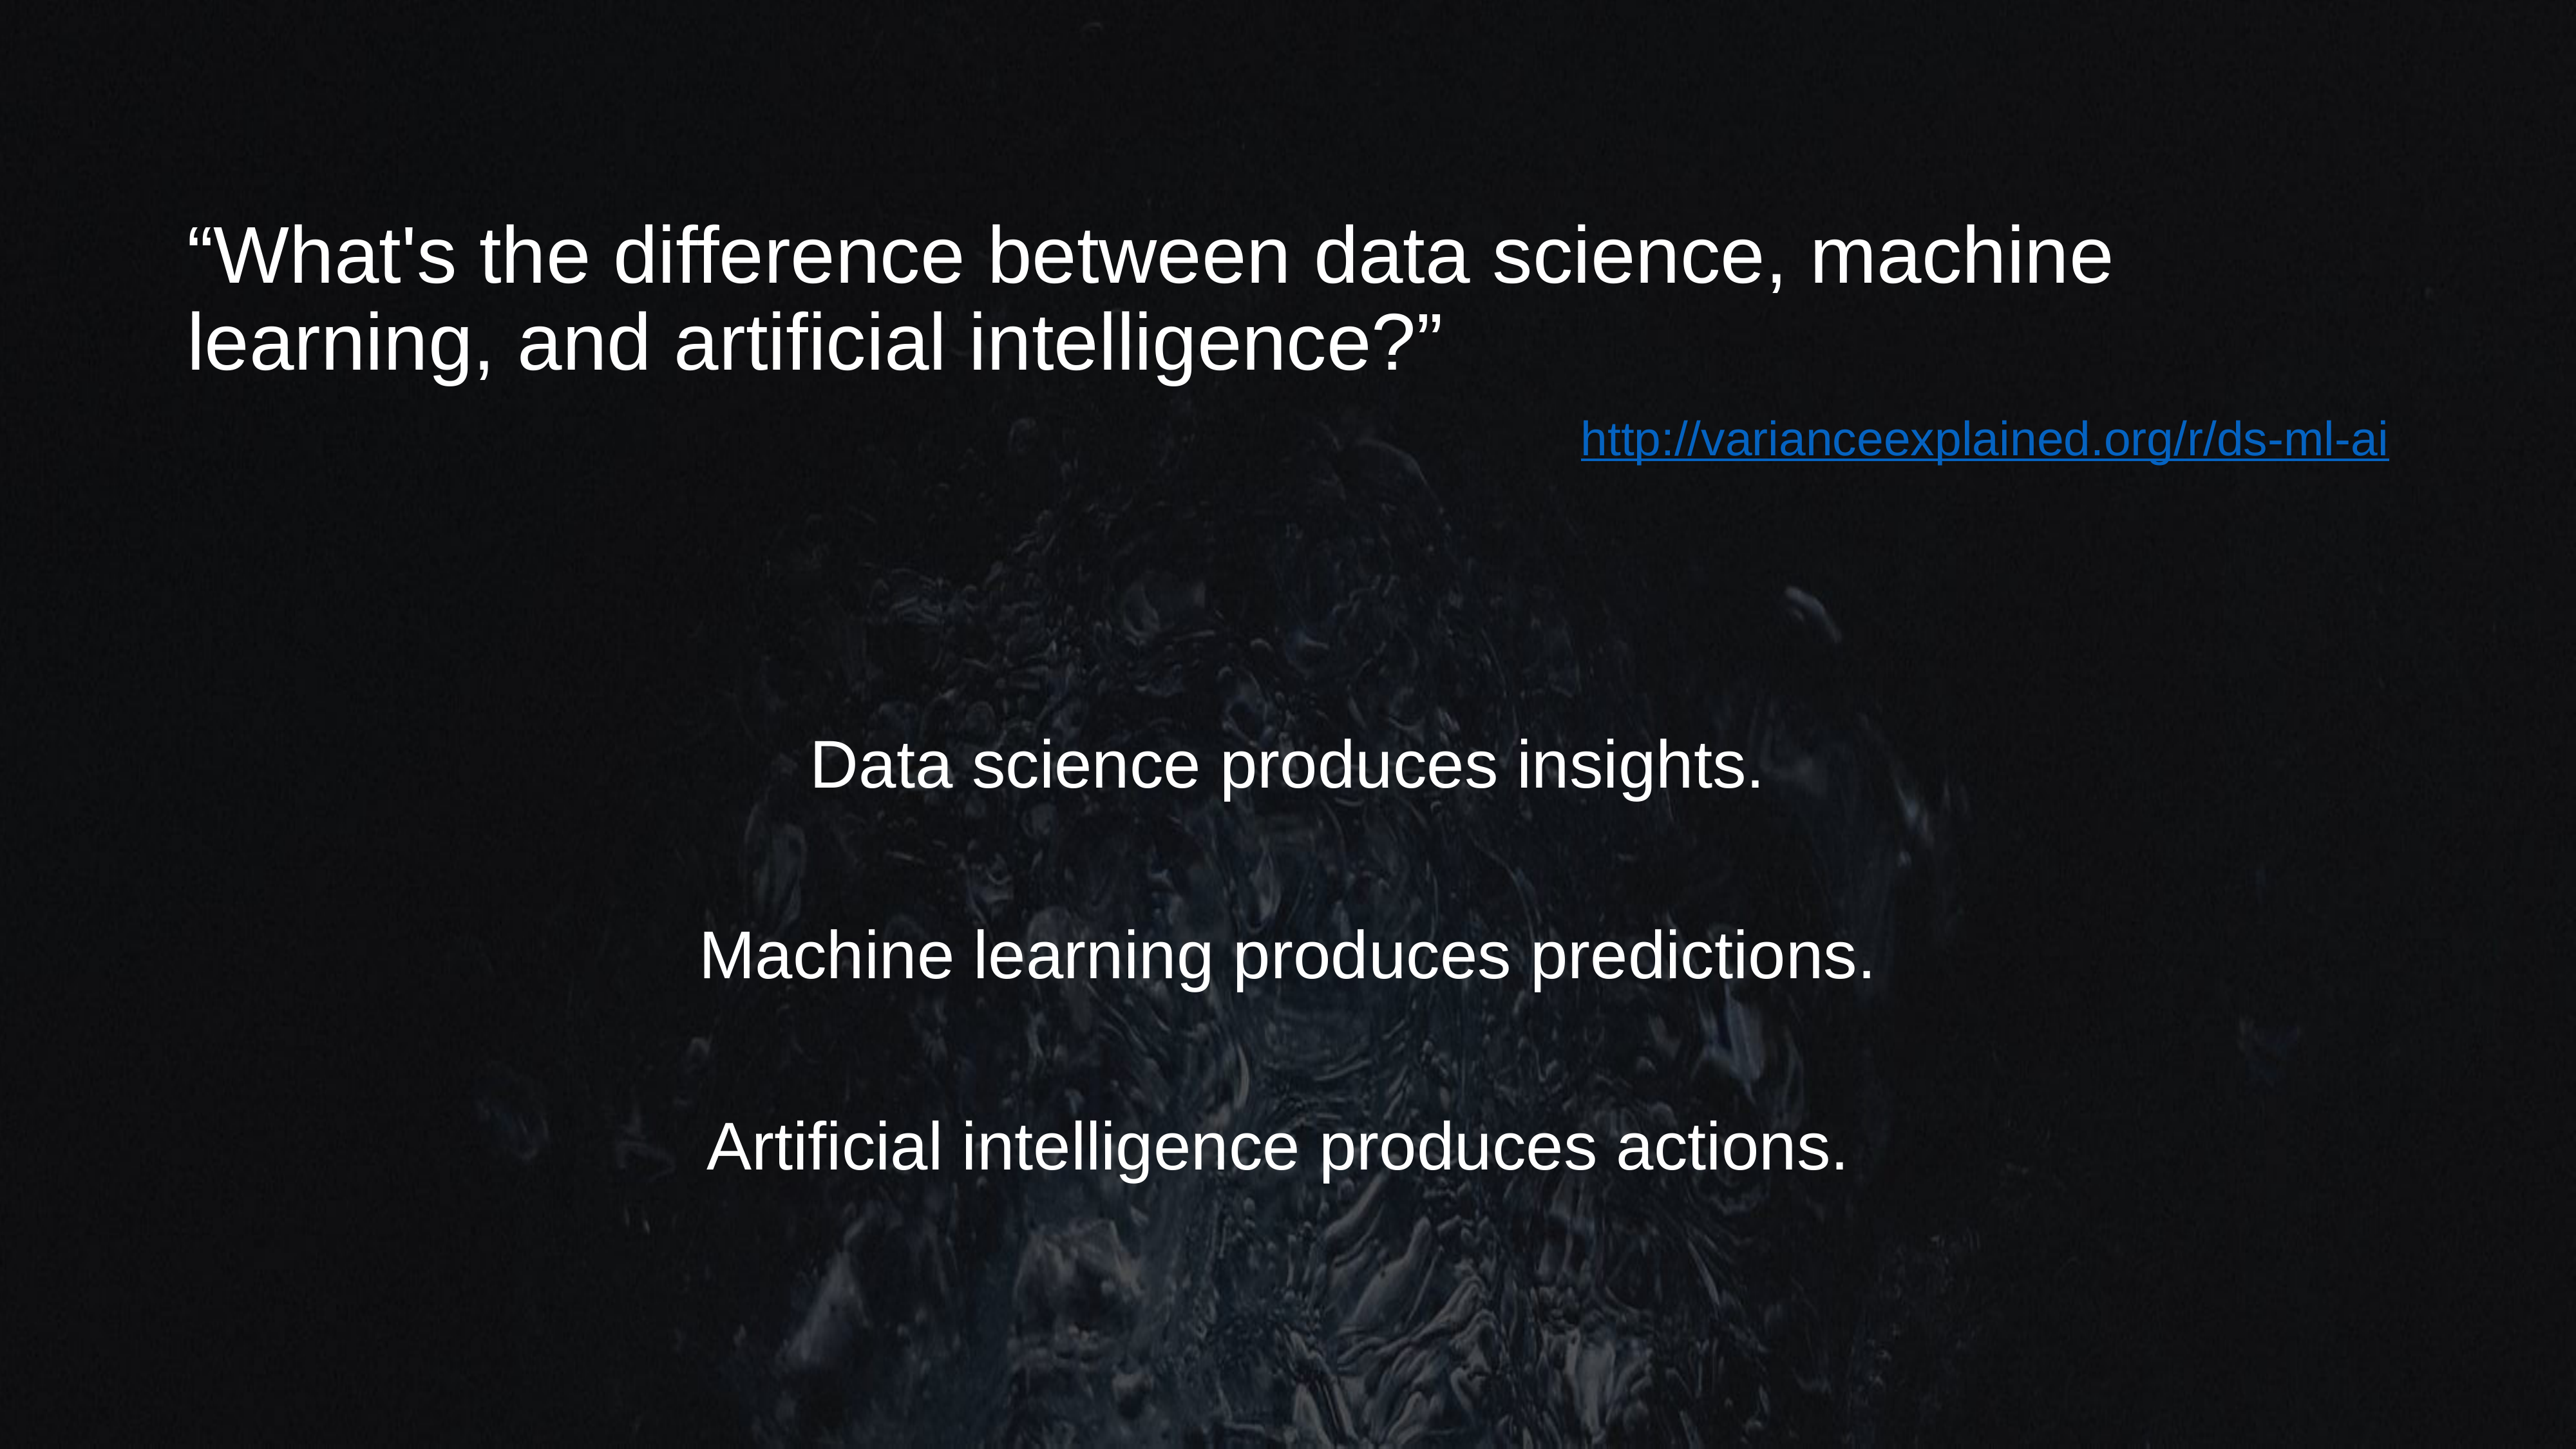

# “What's the difference between data science, machine learning, and artificial intelligence?”
http://varianceexplained.org/r/ds-ml-ai

Data science produces insights.

Machine learning produces predictions.

Artificial intelligence produces actions.